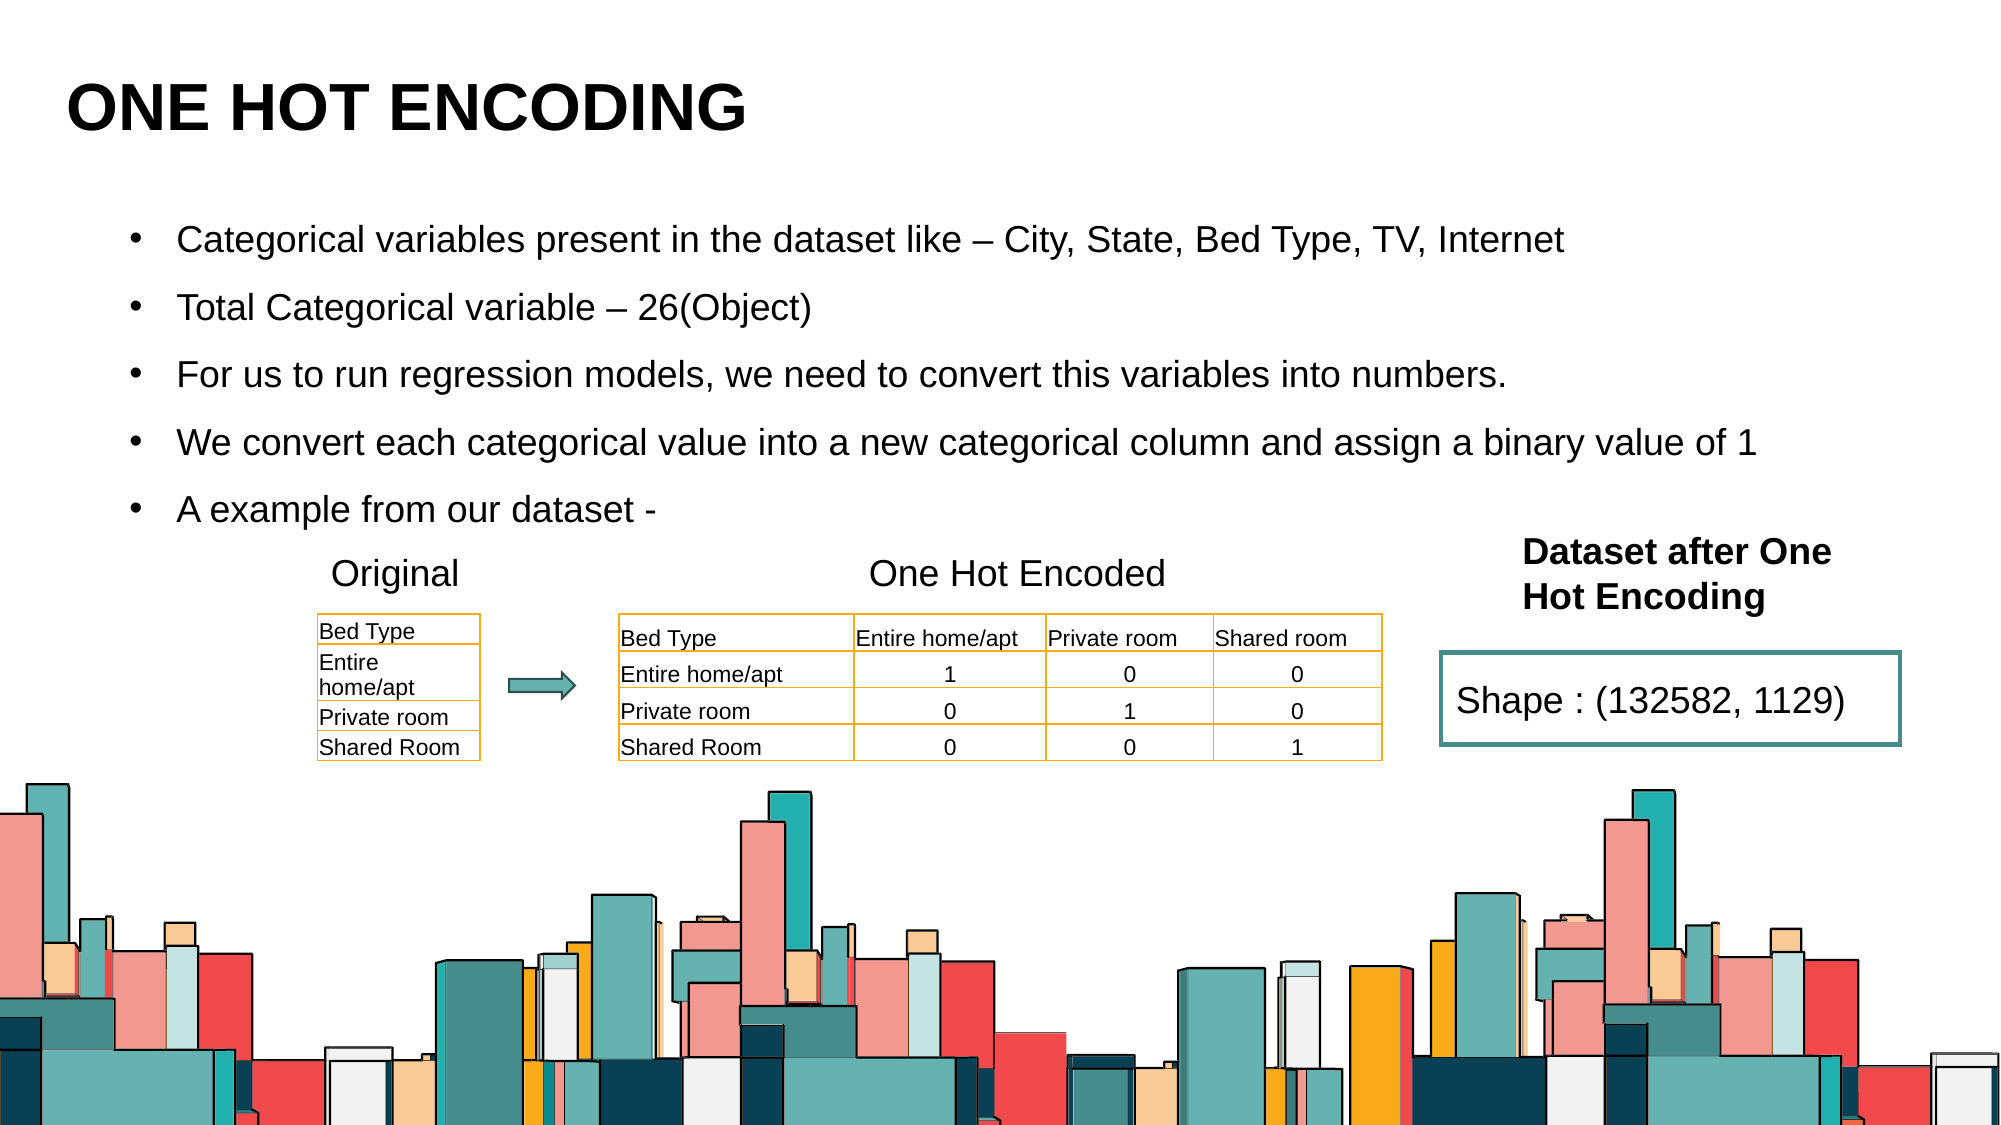

# One Hot Encoding
Categorical variables present in the dataset like – City, State, Bed Type, TV, Internet
Total Categorical variable – 26(Object)
For us to run regression models, we need to convert this variables into numbers.
We convert each categorical value into a new categorical column and assign a binary value of 1
A example from our dataset -

Dataset after One
Hot Encoding
Original
One Hot Encoded
| Bed Type |
| --- |
| Entire home/apt |
| Private room |
| Shared Room |
| Bed Type | Entire home/apt | Private room | Shared room |
| --- | --- | --- | --- |
| Entire home/apt | 1 | 0 | 0 |
| Private room | 0 | 1 | 0 |
| Shared Room | 0 | 0 | 1 |
Shape : (132582, 1129)